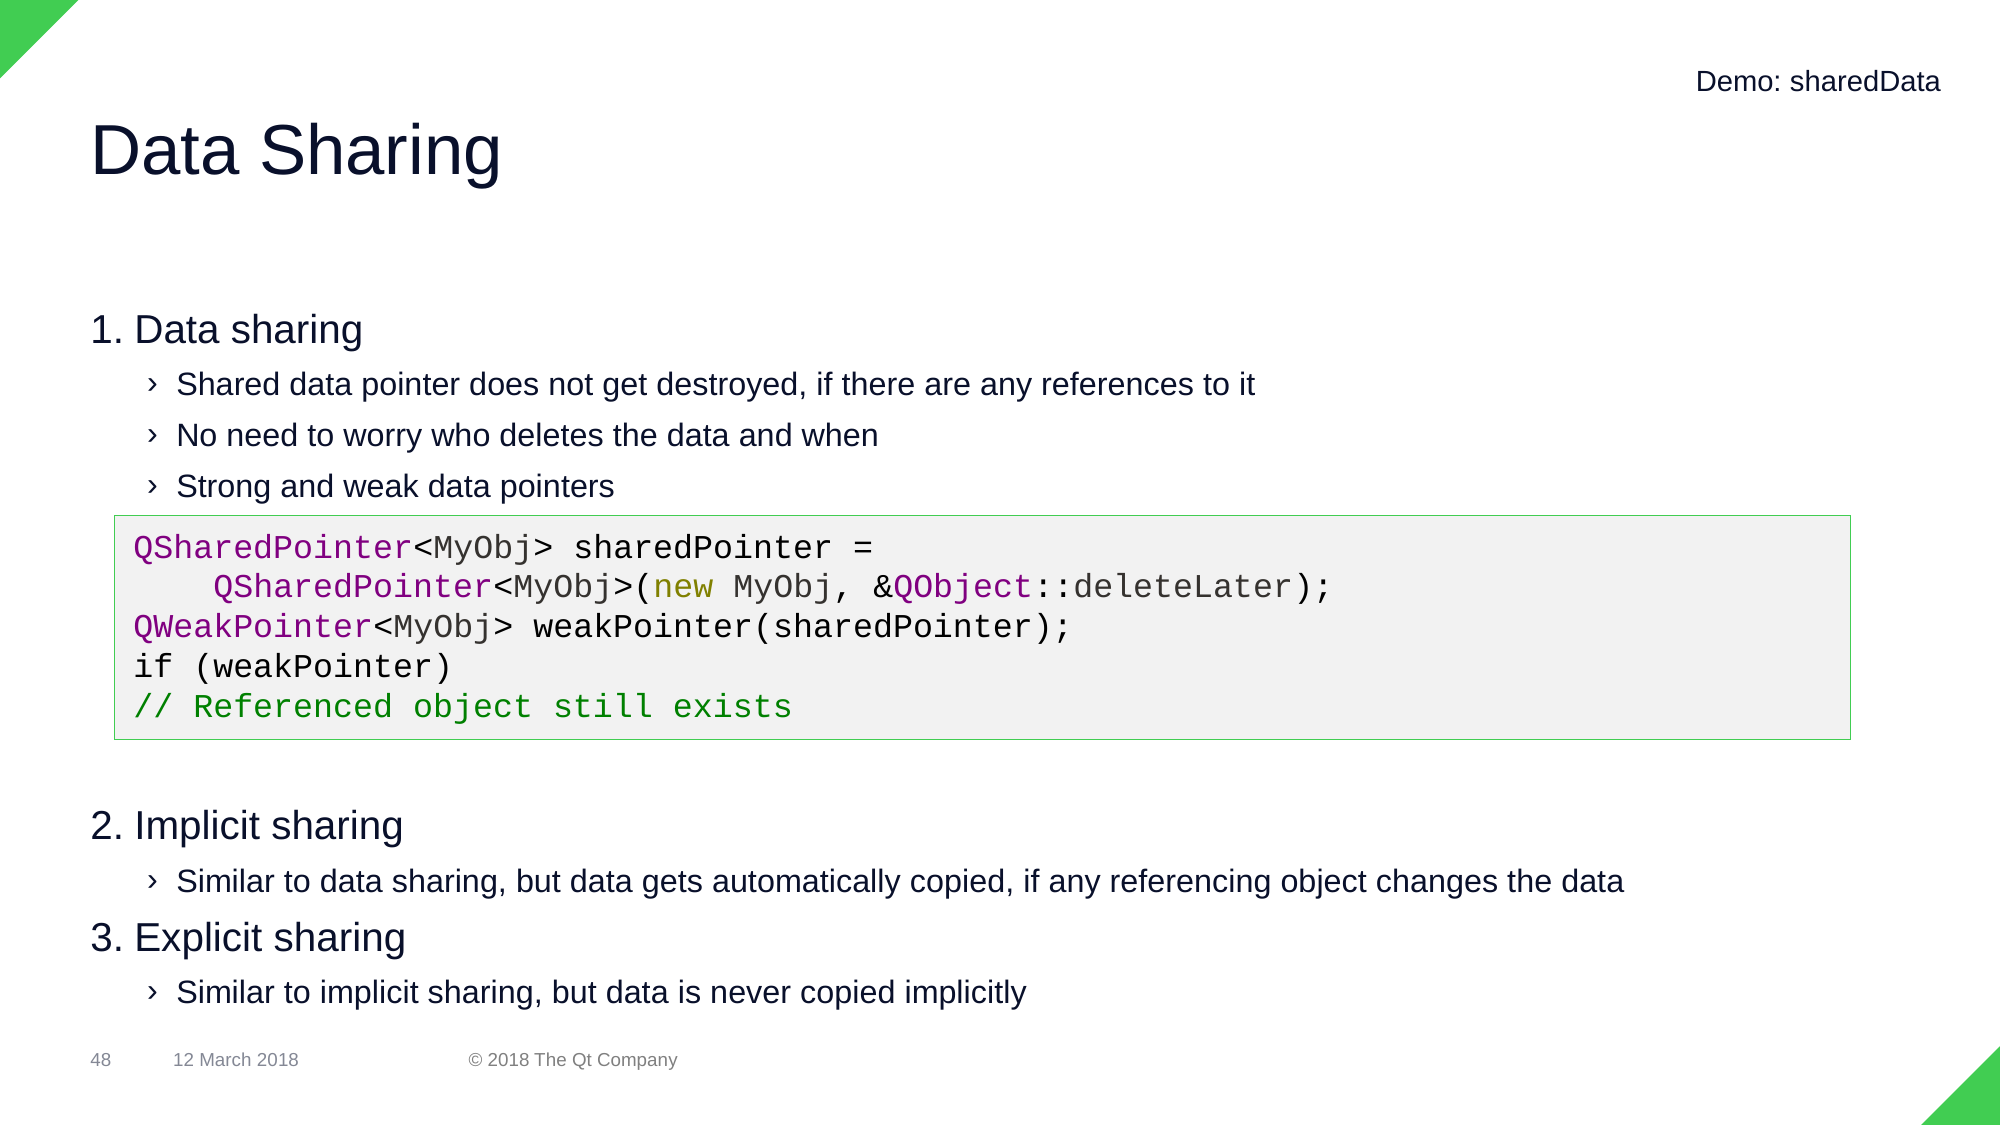

Demo: sharedData
# Data Sharing
 Data sharing
Shared data pointer does not get destroyed, if there are any references to it
No need to worry who deletes the data and when
Strong and weak data pointers

 Implicit sharing
Similar to data sharing, but data gets automatically copied, if any referencing object changes the data
 Explicit sharing
Similar to implicit sharing, but data is never copied implicitly

QSharedPointer<MyObj> sharedPointer =
    QSharedPointer<MyObj>(new MyObj, &QObject::deleteLater);
QWeakPointer<MyObj> weakPointer(sharedPointer);
if (weakPointer)
// Referenced object still exists

48
12 March 2018
© 2018 The Qt Company